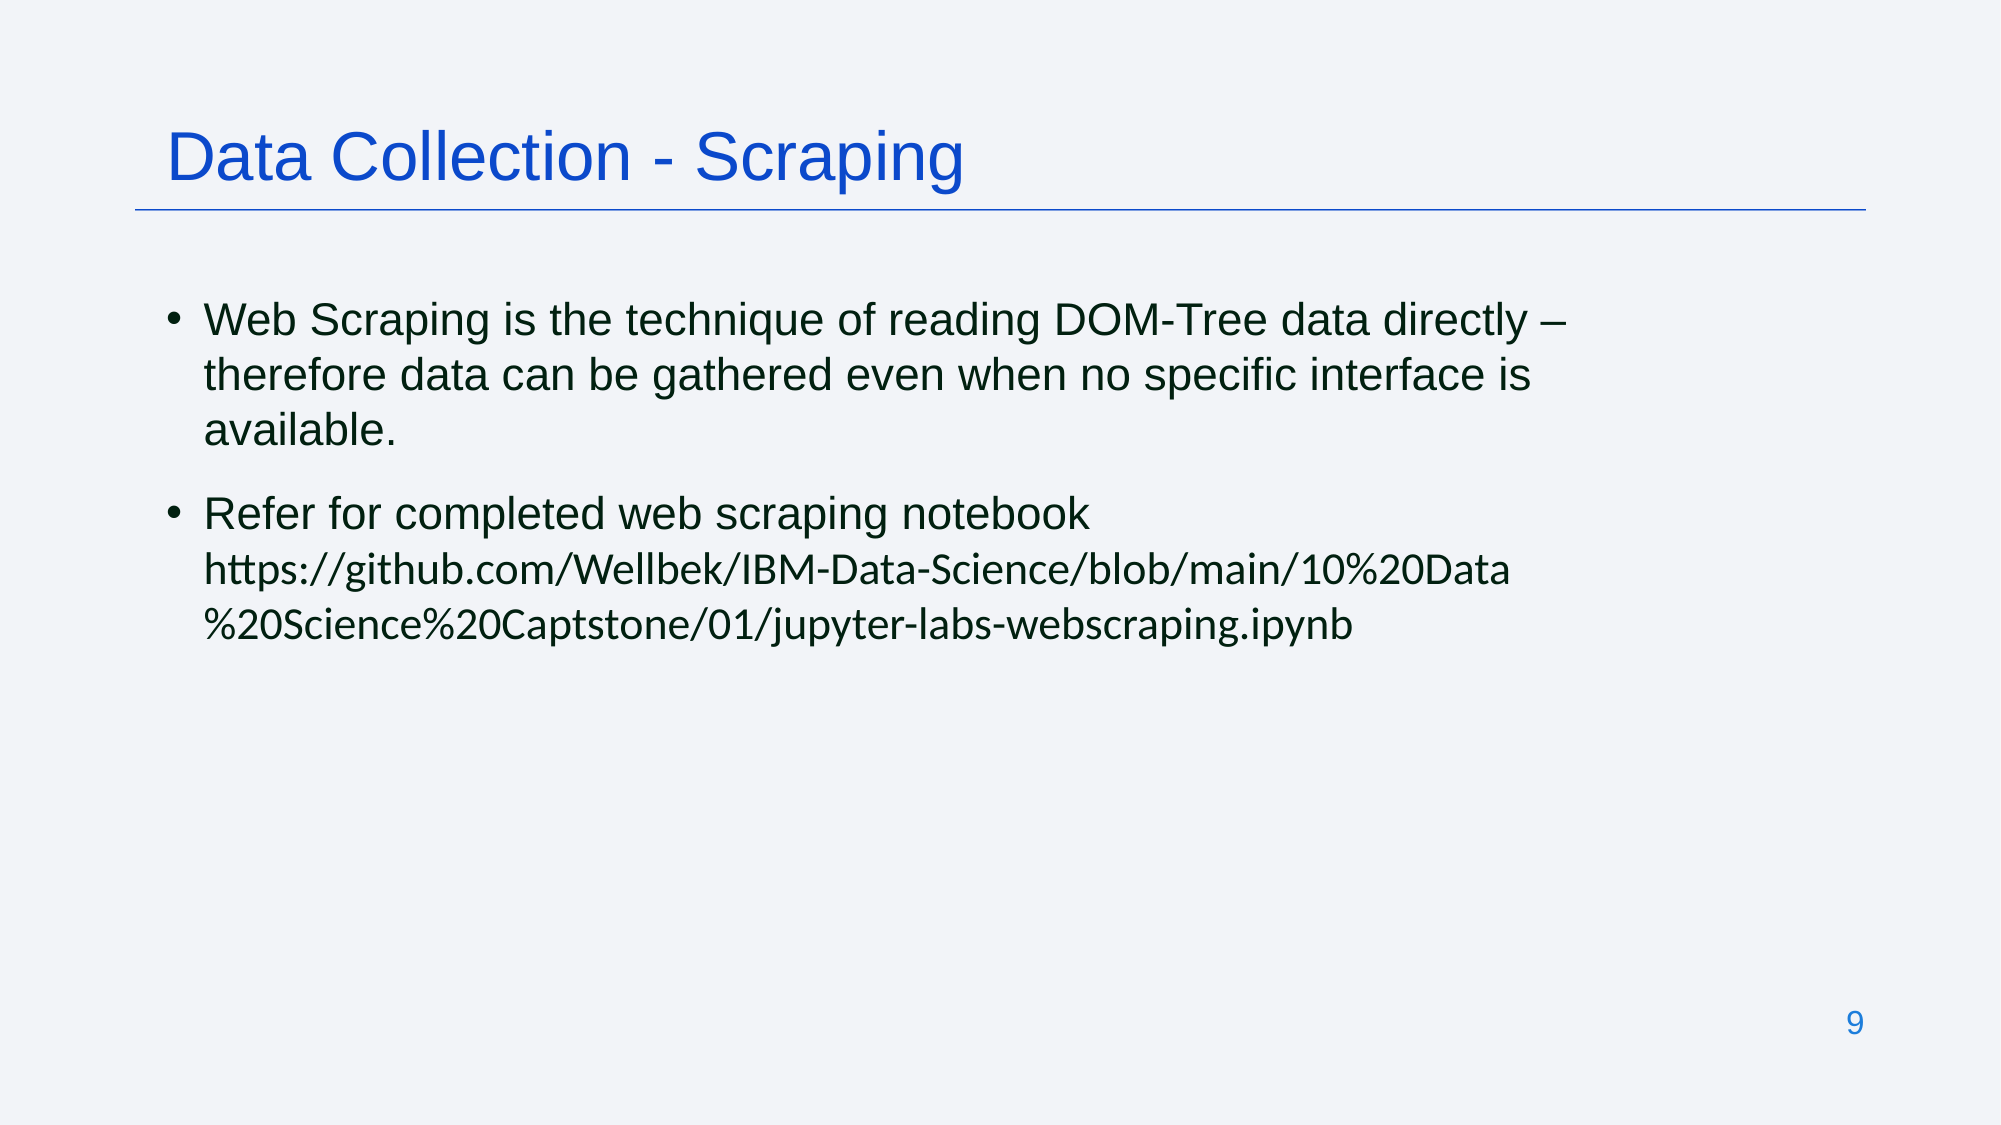

Data Collection - Scraping
Web Scraping is the technique of reading DOM-Tree data directly – therefore data can be gathered even when no specific interface is available.
Refer for completed web scraping notebook
https://github.com/Wellbek/IBM-Data-Science/blob/main/10%20Data%20Science%20Captstone/01/jupyter-labs-webscraping.ipynb
9